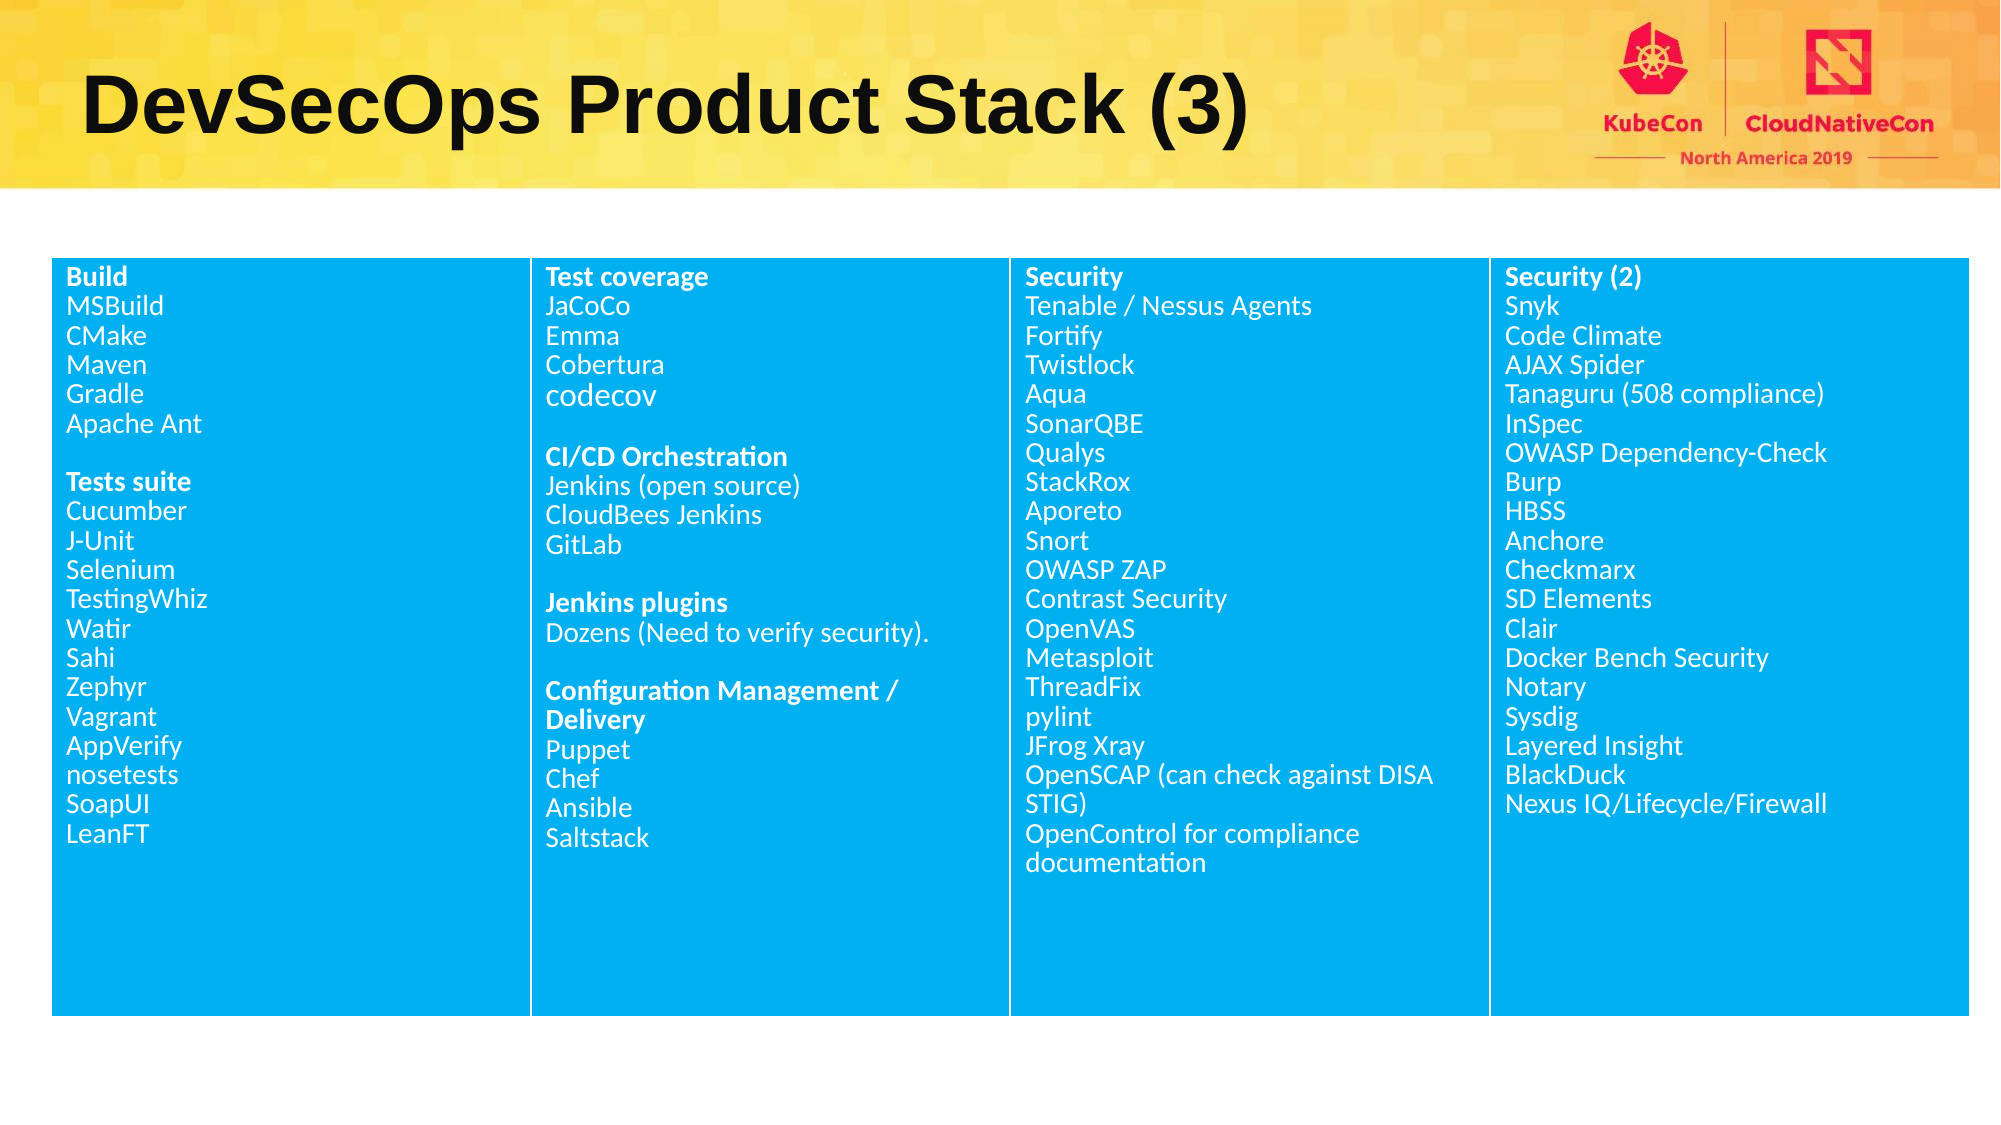

DevSecOps Product Stack (3)
| Build MSBuild CMake Maven Gradle Apache Ant Tests suite Cucumber J-Unit Selenium TestingWhiz Watir Sahi Zephyr Vagrant AppVerify nosetests  SoapUI LeanFT | Test coverage JaCoCo Emma Cobertura codecov  CI/CD Orchestration Jenkins (open source) CloudBees Jenkins GitLab Jenkins plugins Dozens (Need to verify security). Configuration Management / Delivery Puppet Chef Ansible Saltstack | Security Tenable / Nessus Agents Fortify Twistlock Aqua SonarQBE Qualys StackRox Aporeto Snort OWASP ZAP Contrast Security OpenVAS Metasploit ThreadFix pylint JFrog Xray OpenSCAP (can check against DISA STIG) OpenControl for compliance documentation | Security (2) Snyk Code Climate AJAX Spider Tanaguru (508 compliance) InSpec OWASP Dependency-Check Burp HBSS Anchore Checkmarx SD Elements Clair Docker Bench Security Notary Sysdig Layered Insight BlackDuck Nexus IQ/Lifecycle/Firewall |
| --- | --- | --- | --- |